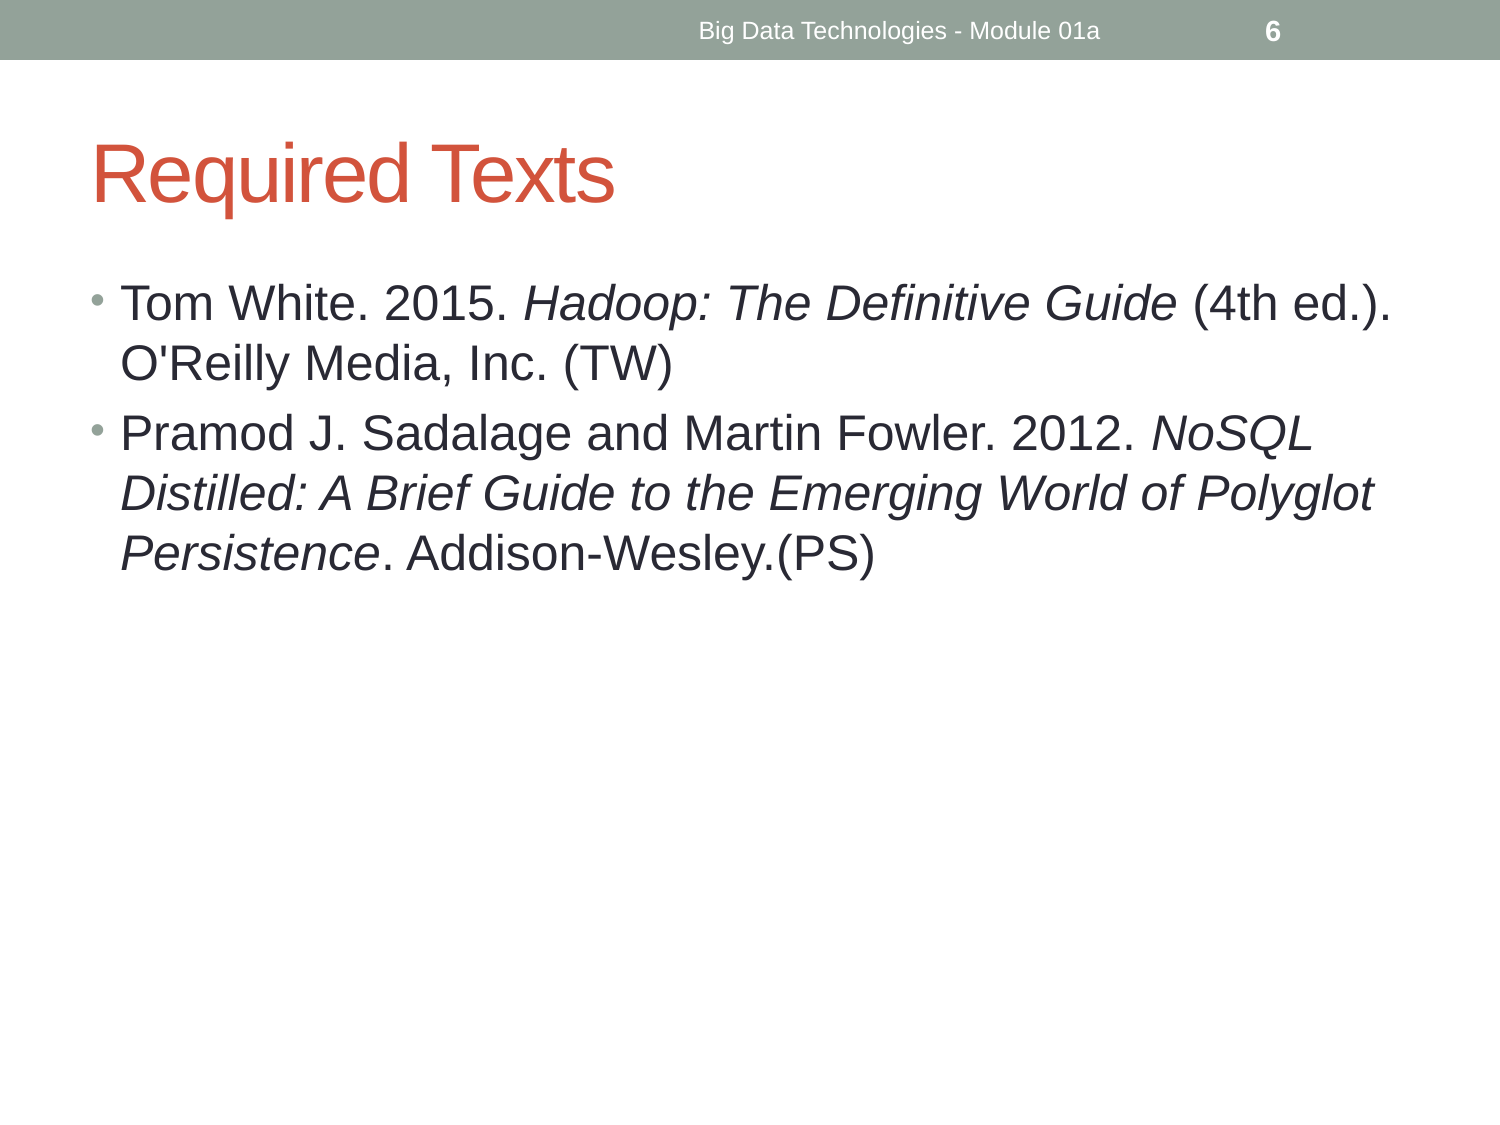

Big Data Technologies - Module 01a
6
# Required Texts
Tom White. 2015. Hadoop: The Definitive Guide (4th ed.). O'Reilly Media, Inc. (TW)
Pramod J. Sadalage and Martin Fowler. 2012. NoSQL Distilled: A Brief Guide to the Emerging World of Polyglot Persistence. Addison-Wesley.(PS)